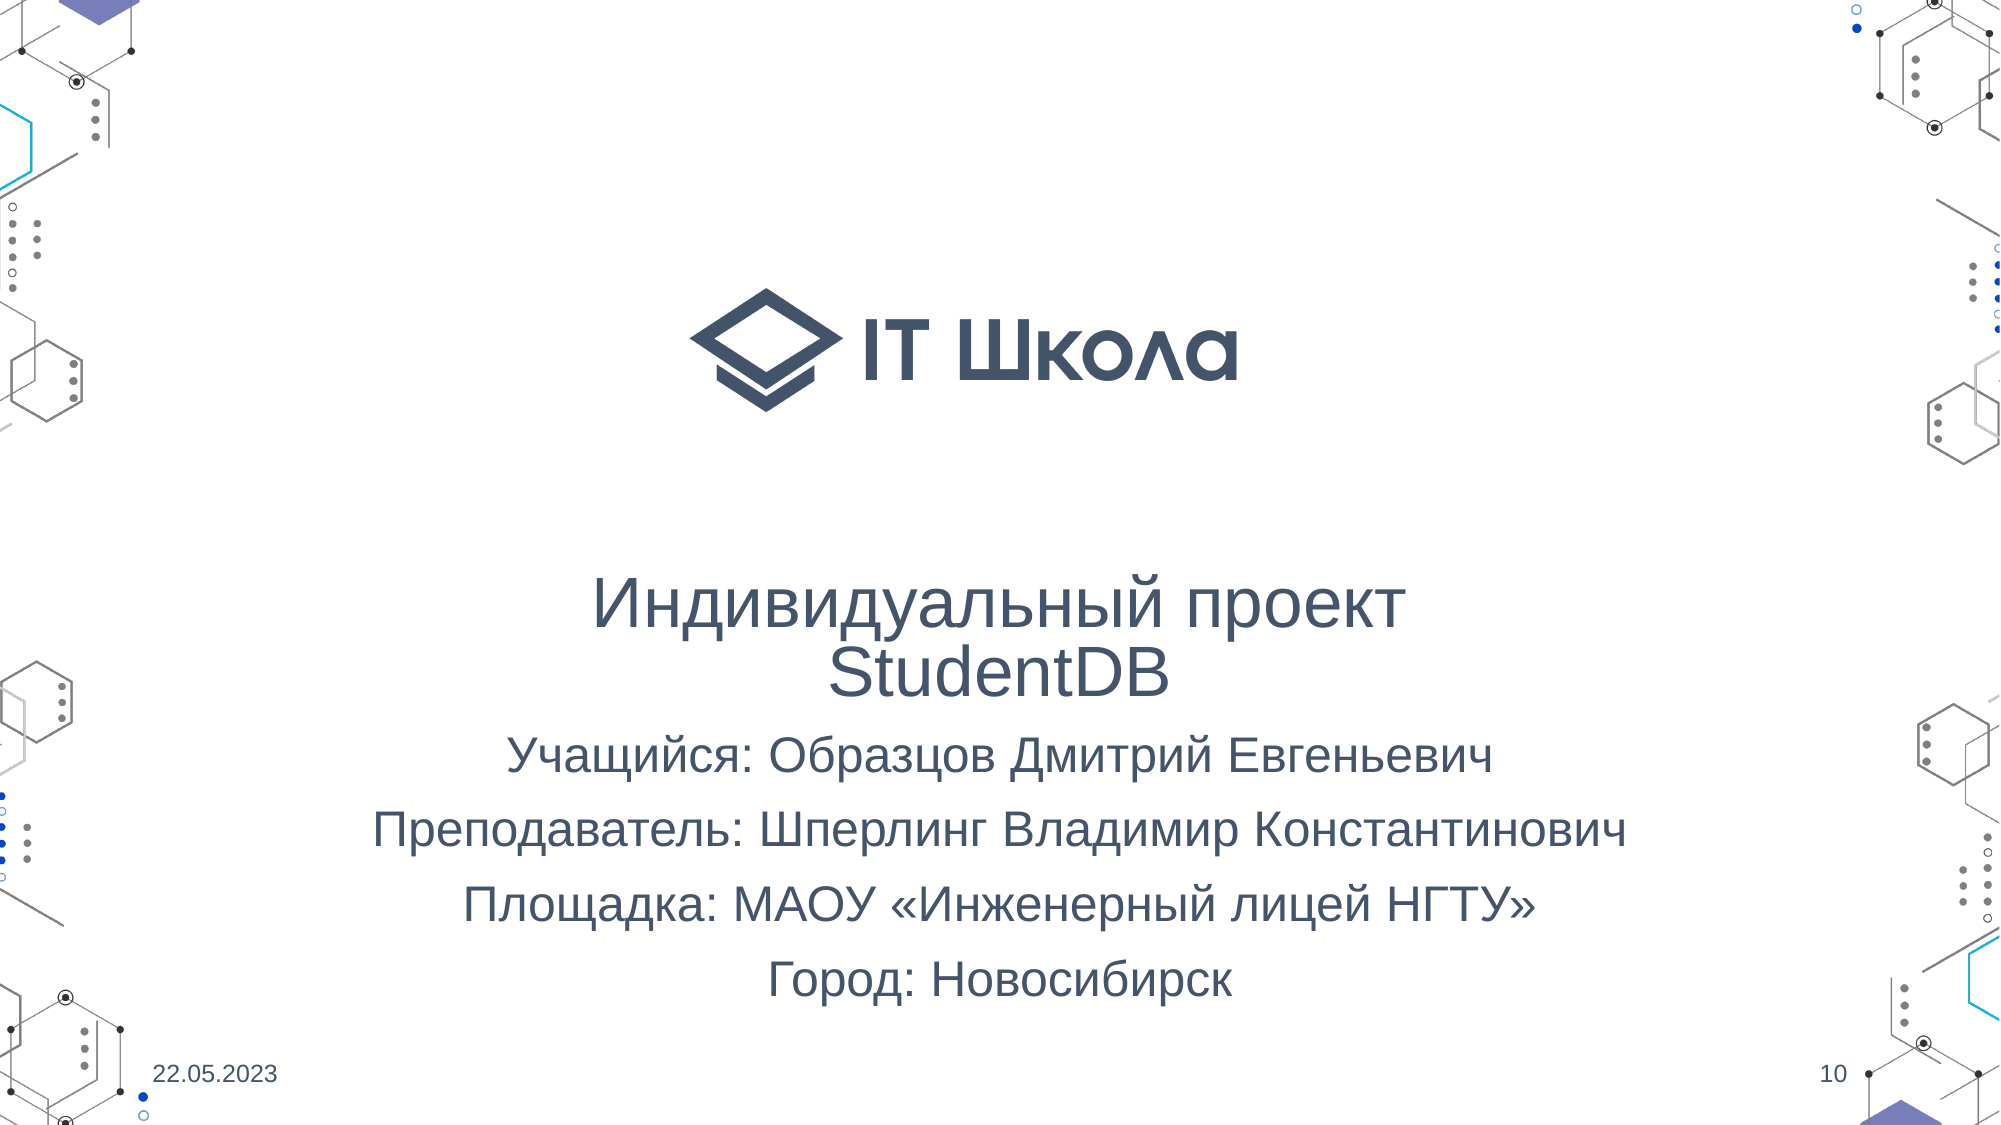

# Индивидуальный проект StudentDB
Учащийся: Образцов Дмитрий Евгеньевич
Преподаватель: Шперлинг Владимир Константинович
Площадка: МАОУ «Инженерный лицей НГТУ»
Город: Новосибирск

22.05.2023
10